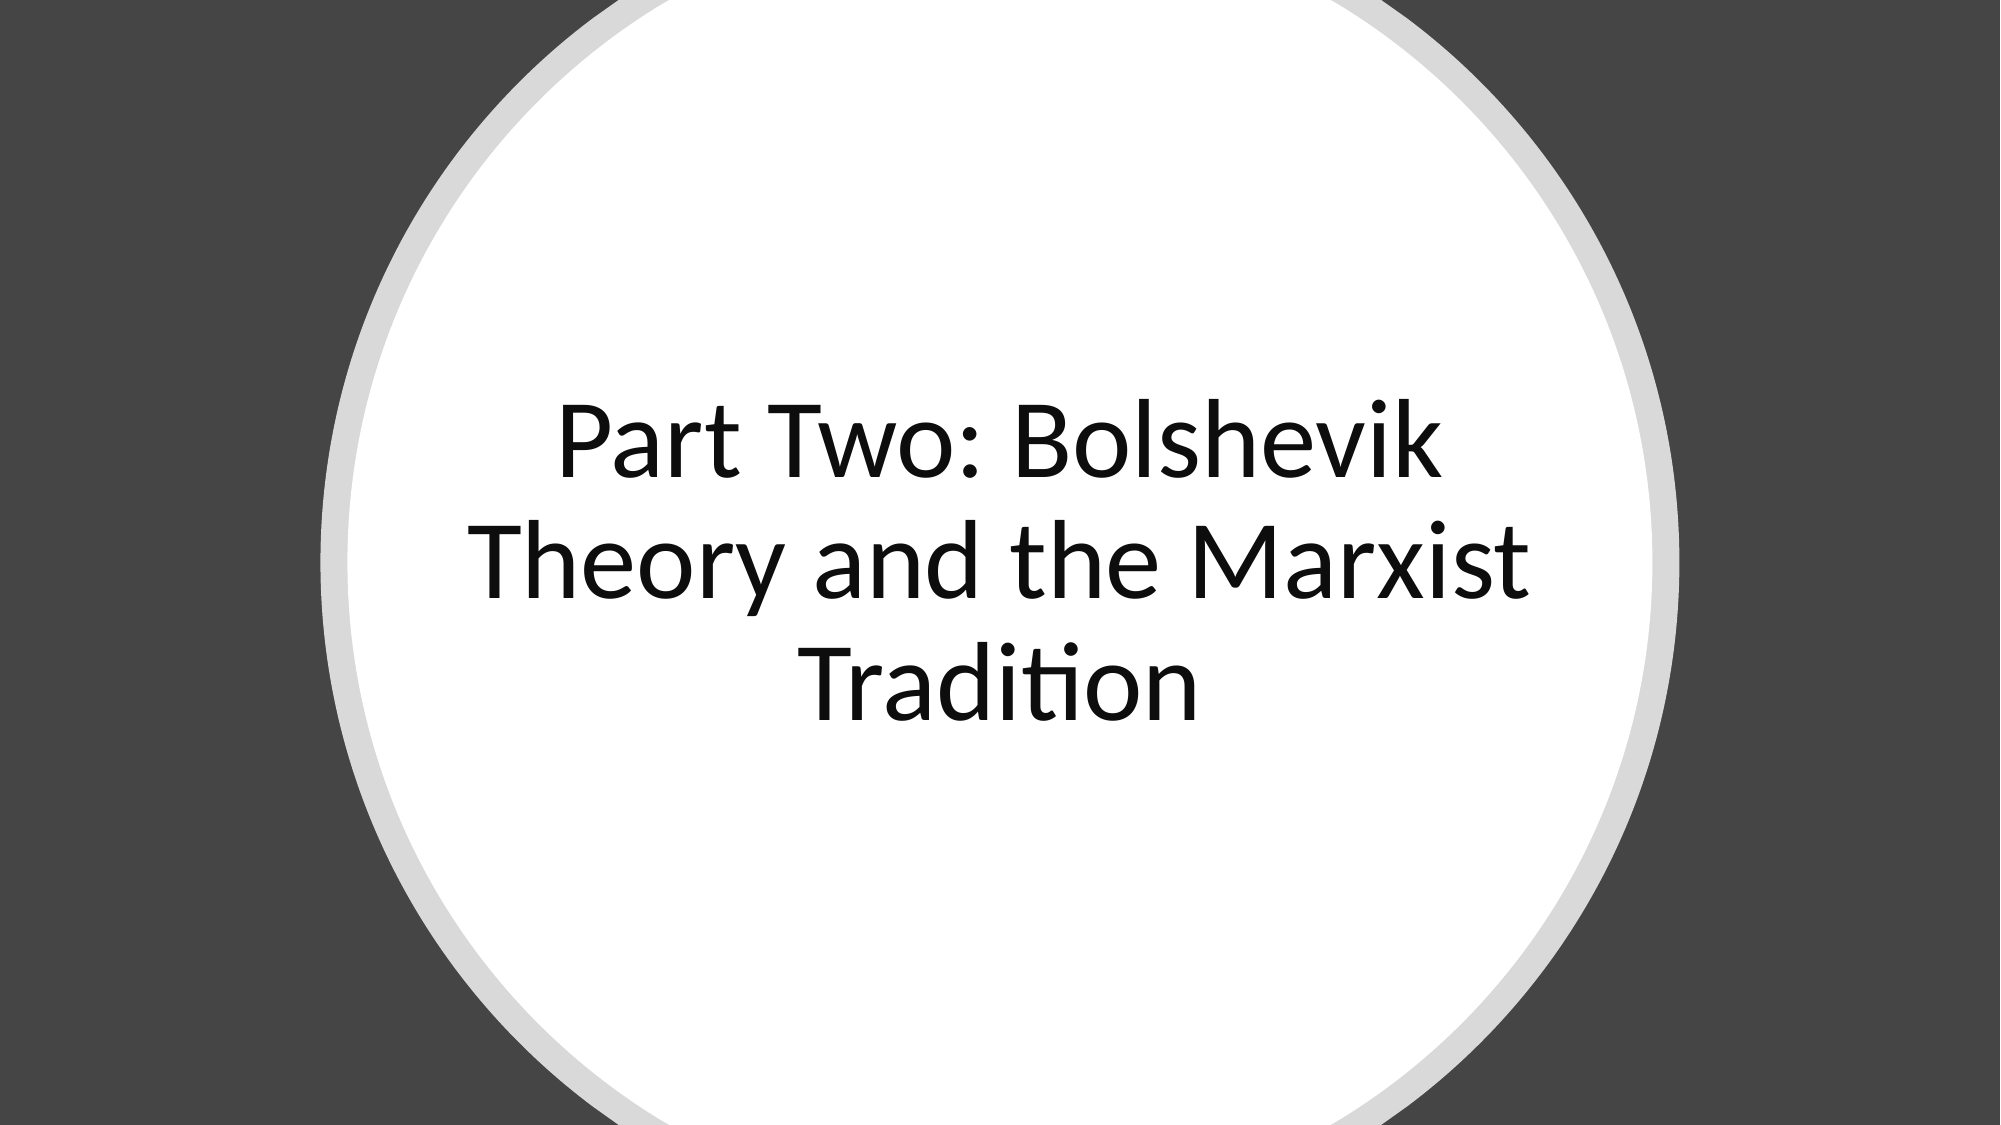

# Part Two: Bolshevik Theory and the Marxist Tradition